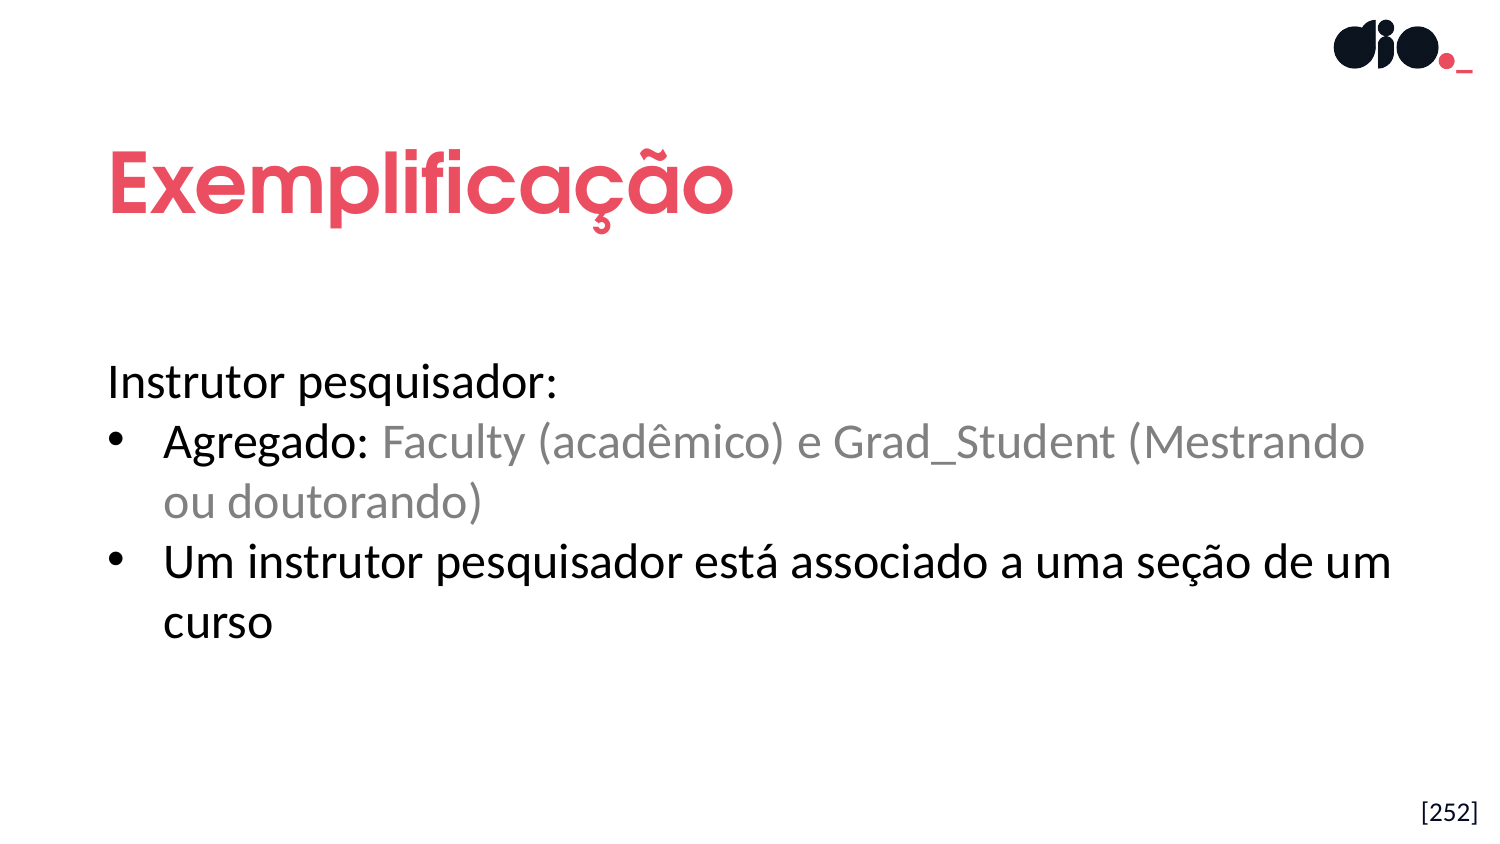

Exemplificação
Instrutor pesquisador:
Agregado: Faculty (acadêmico) e Grad_Student (Mestrando ou doutorando)
Um instrutor pesquisador está associado a uma seção de um curso
[252]